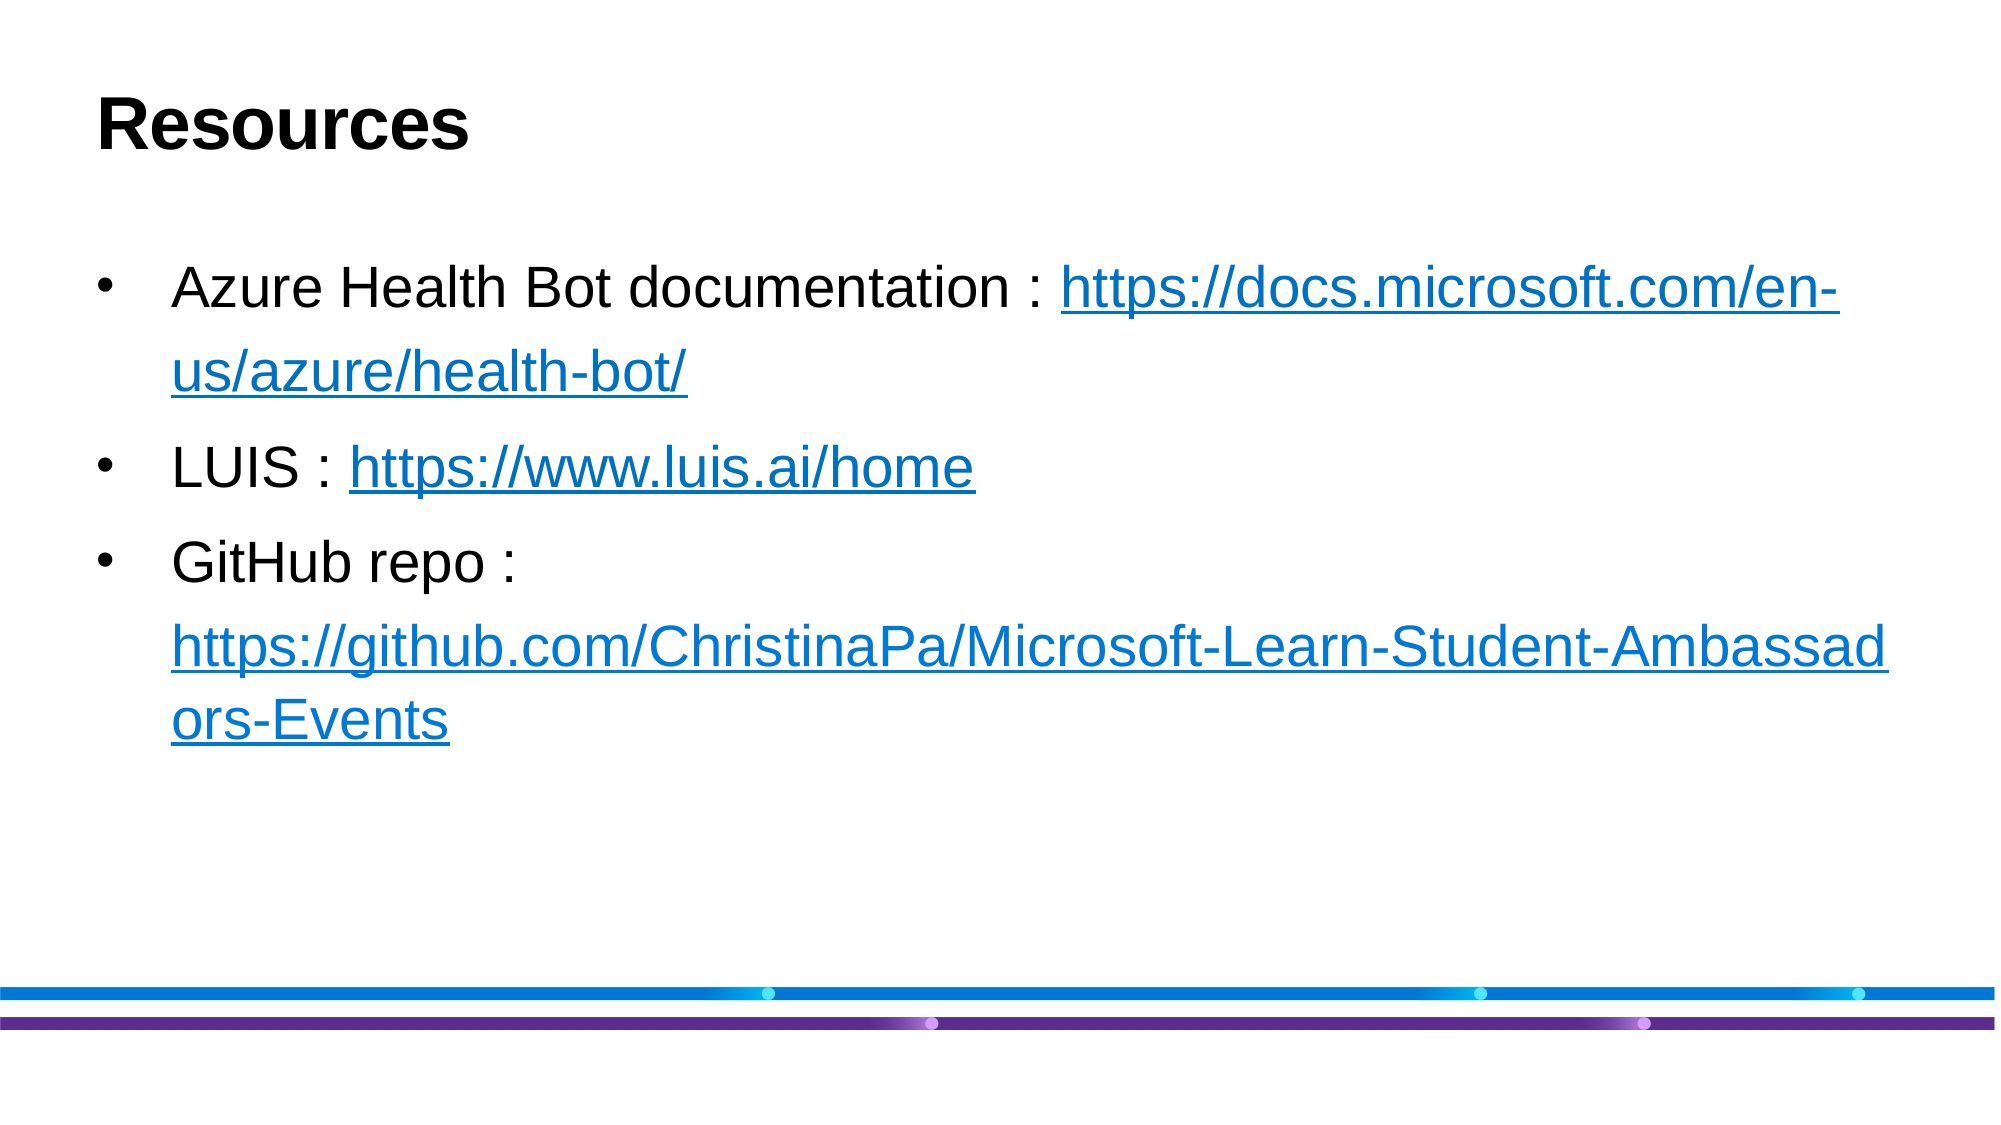

# Resources
Azure Health Bot documentation : https://docs.microsoft.com/en-us/azure/health-bot/
LUIS : https://www.luis.ai/home
GitHub repo : https://github.com/ChristinaPa/Microsoft-Learn-Student-Ambassadors-Events